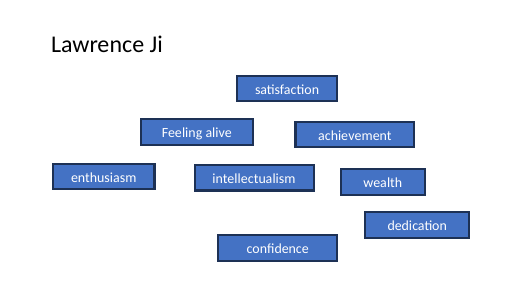

# Lawrence Ji
satisfaction

Feeling alive
achievement
enthusiasm
intellectualism
wealth
dedication
confidence